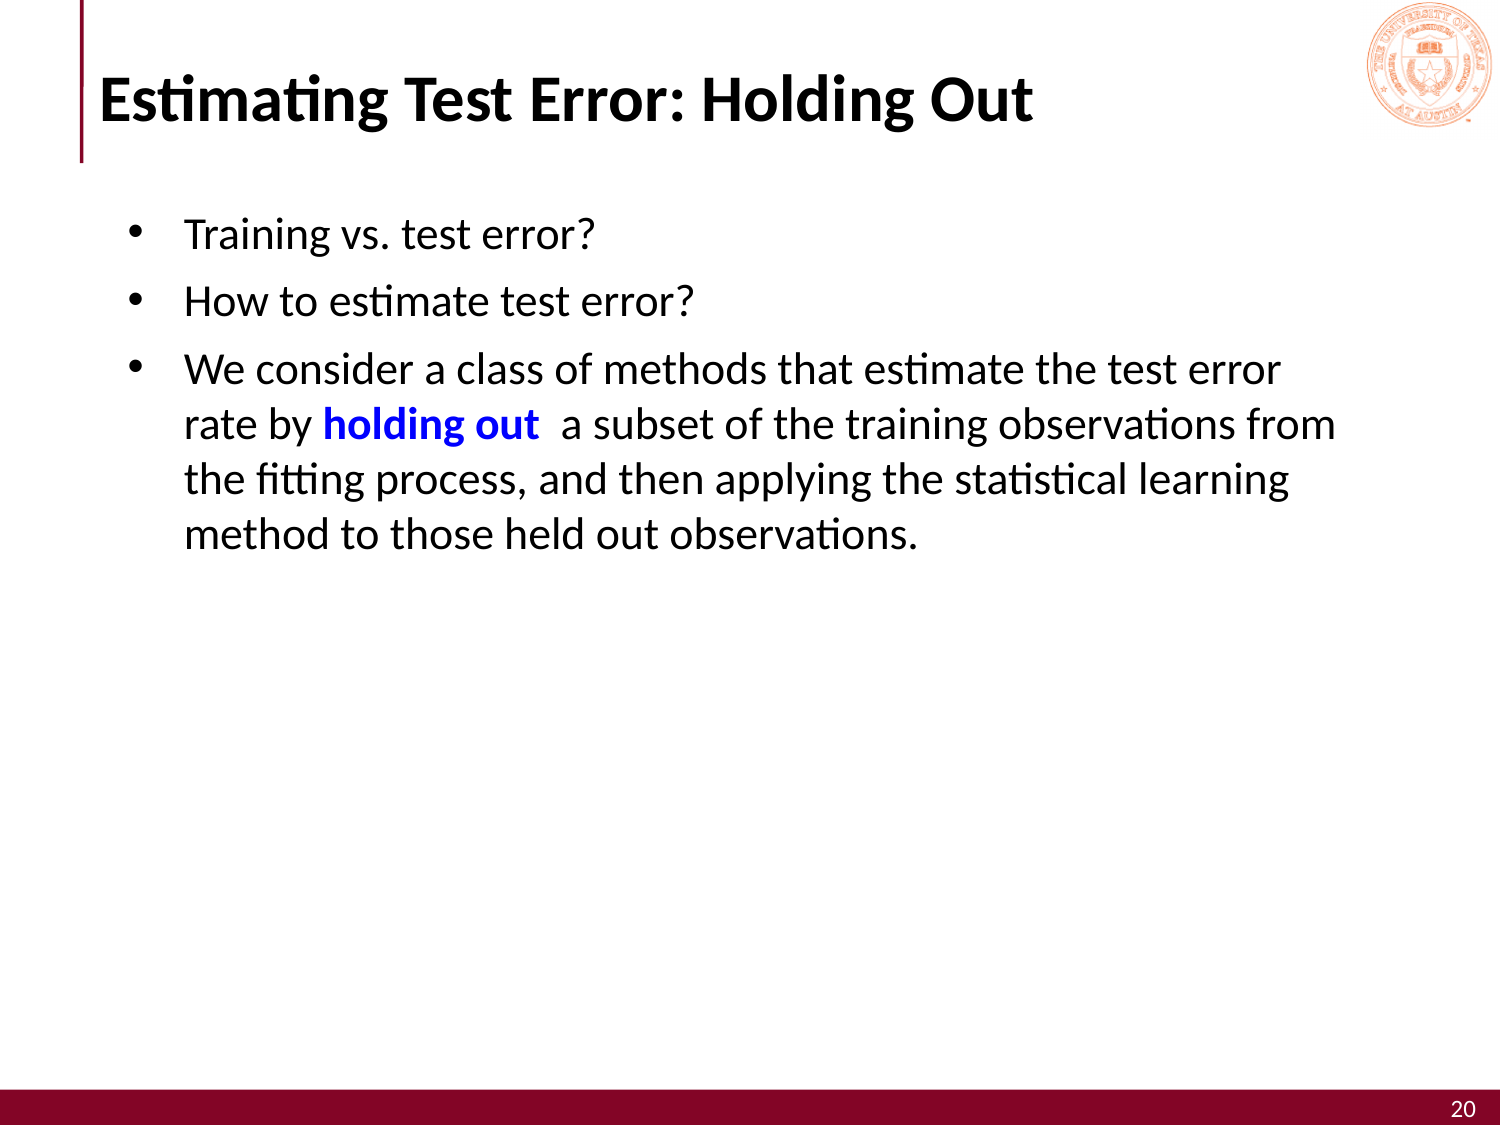

# Estimating Test Error: Holding Out
Training vs. test error?
How to estimate test error?
We consider a class of methods that estimate the test error rate by holding out  a subset of the training observations from the fitting process, and then applying the statistical learning method to those held out observations.
20